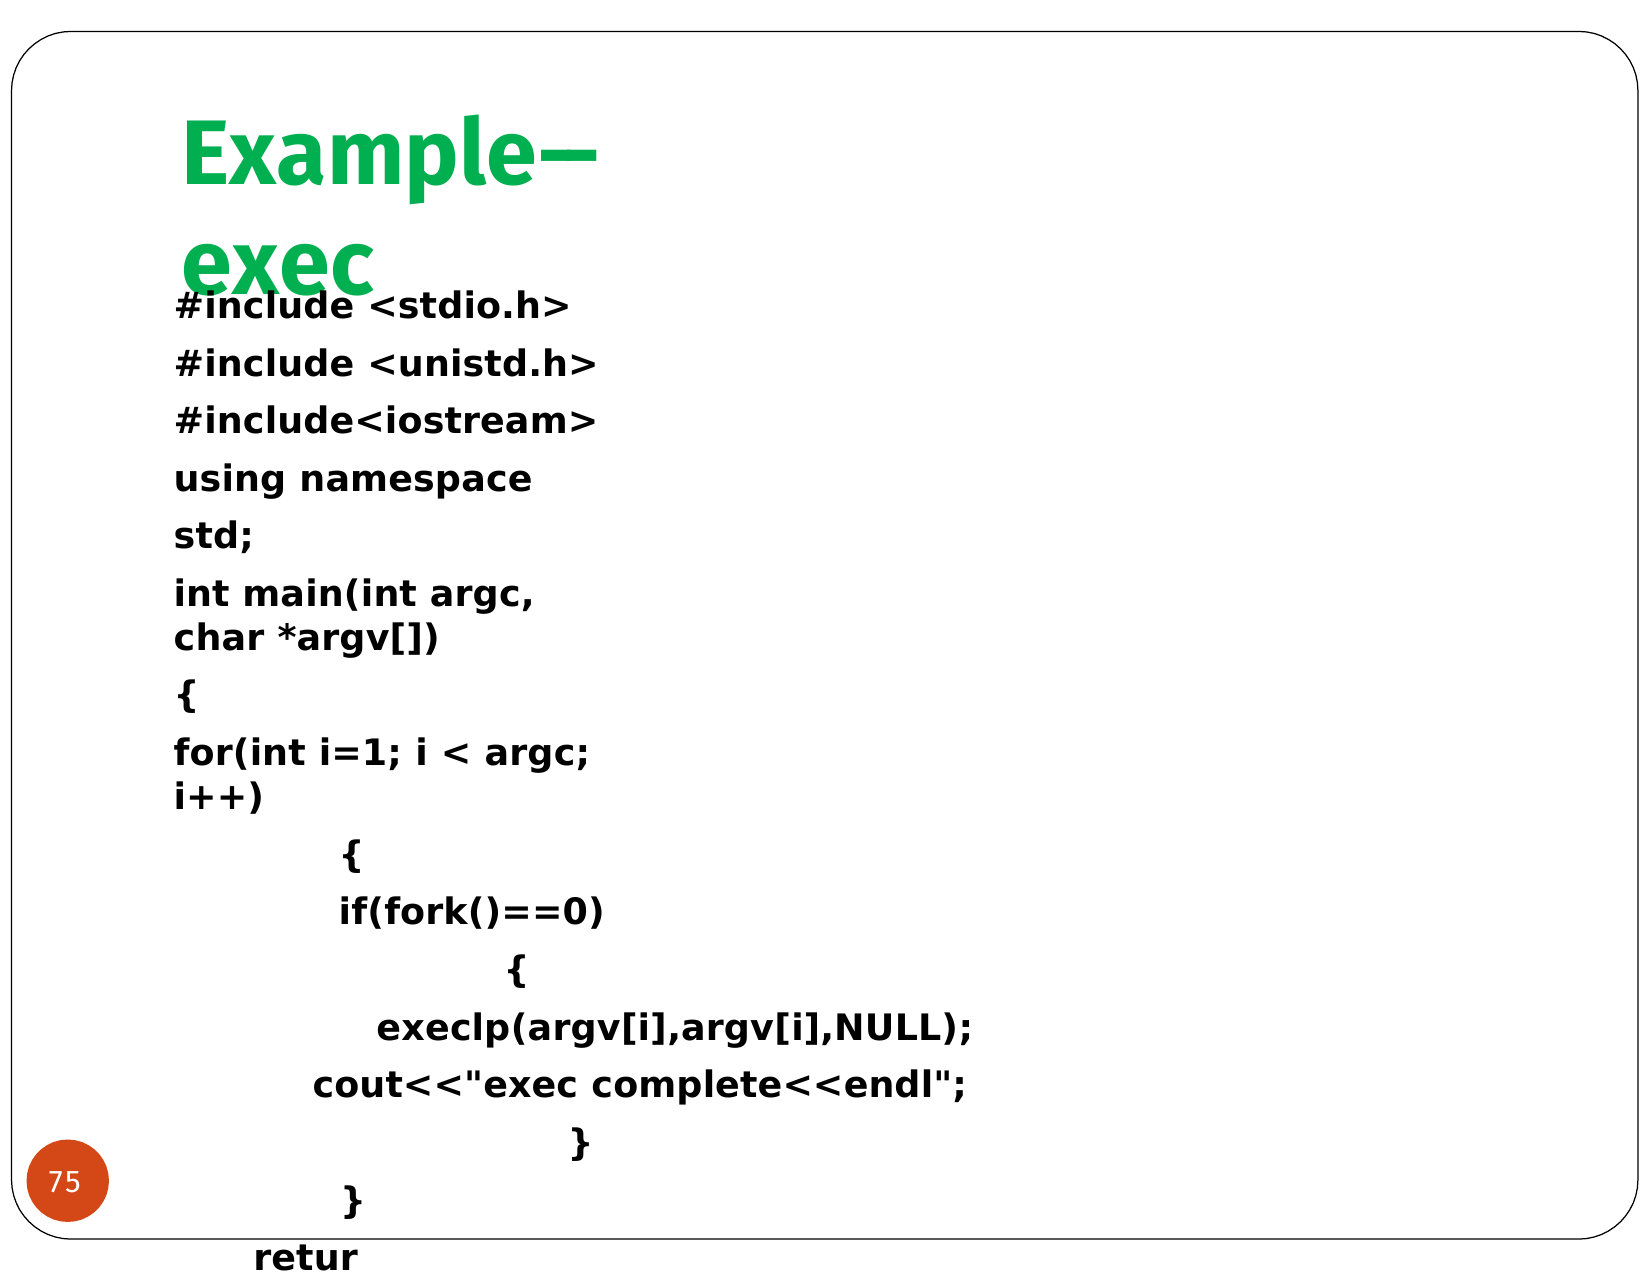

# Example--	exec
#include <stdio.h>  #include <unistd.h>  #include<iostream>  using namespace std;
int main(int argc, char *argv[])
{
for(int i=1; i < argc; i++)
{
if(fork()==0)
{
execlp(argv[i],argv[i],NULL);  cout<<"exec complete<<endl";
}
}
return 0;
}CS-2006 Operating Systems

75